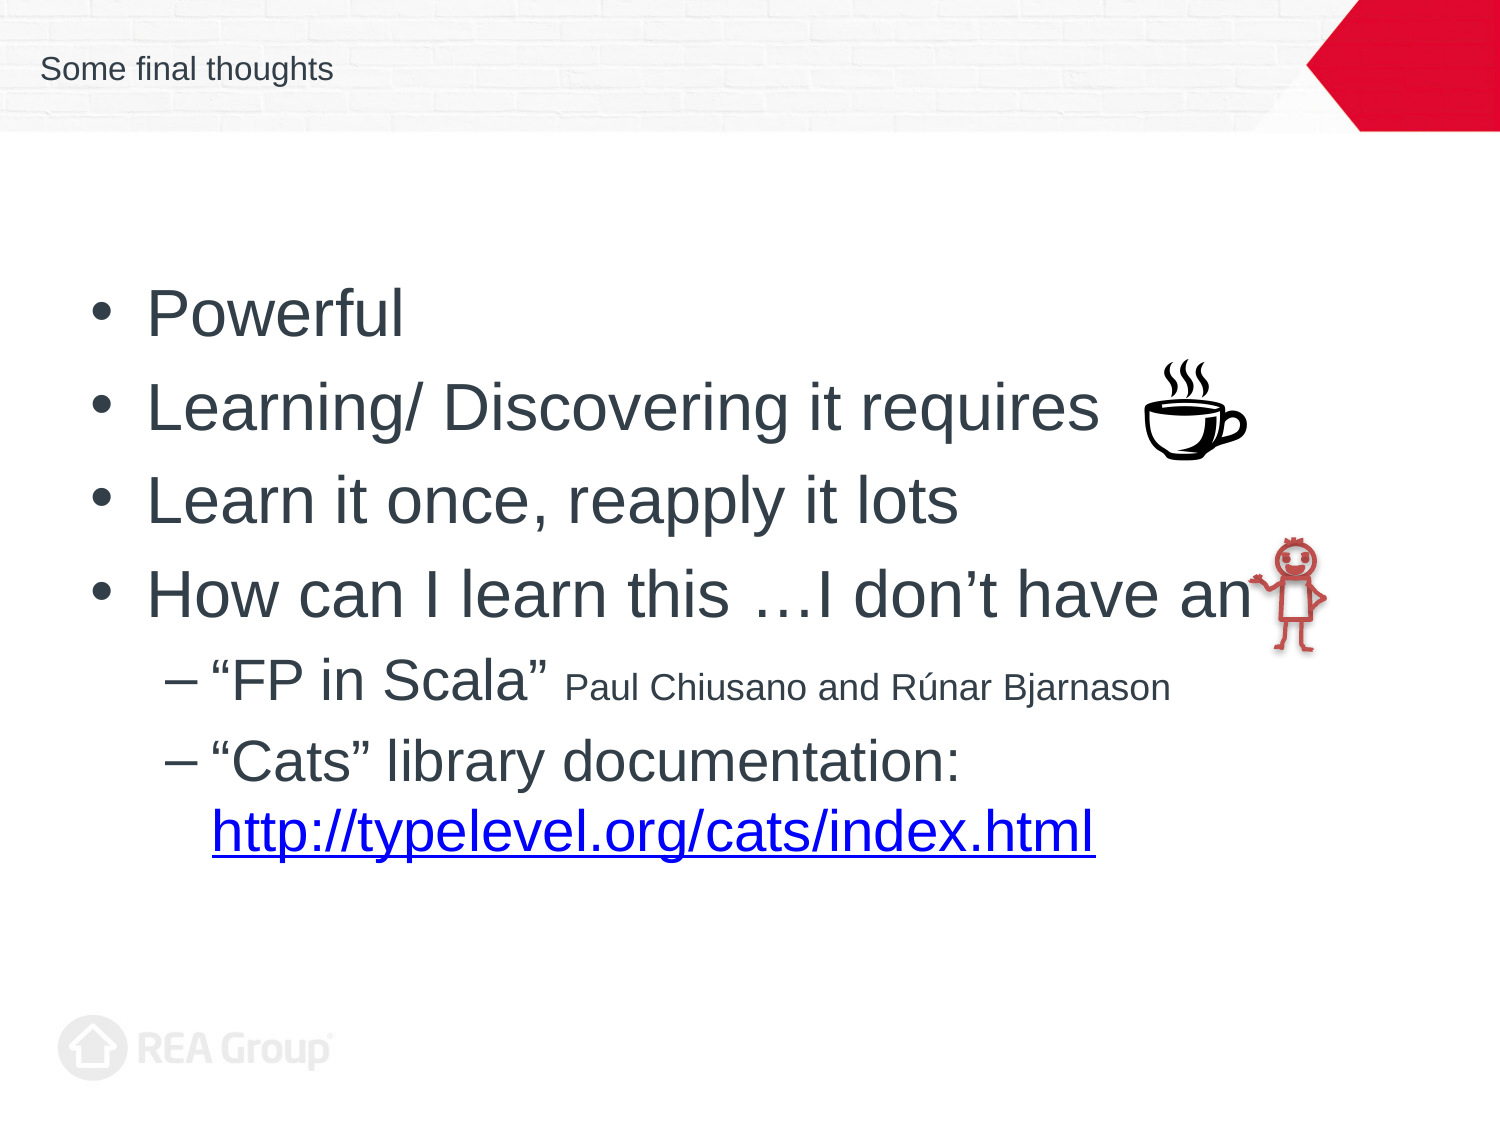

# Some final thoughts
Powerful
Learning/ Discovering it requires
Learn it once, reapply it lots
How can I learn this …I don’t have an
“FP in Scala” Paul Chiusano and Rúnar Bjarnason
“Cats” library documentation: http://typelevel.org/cats/index.html
☕